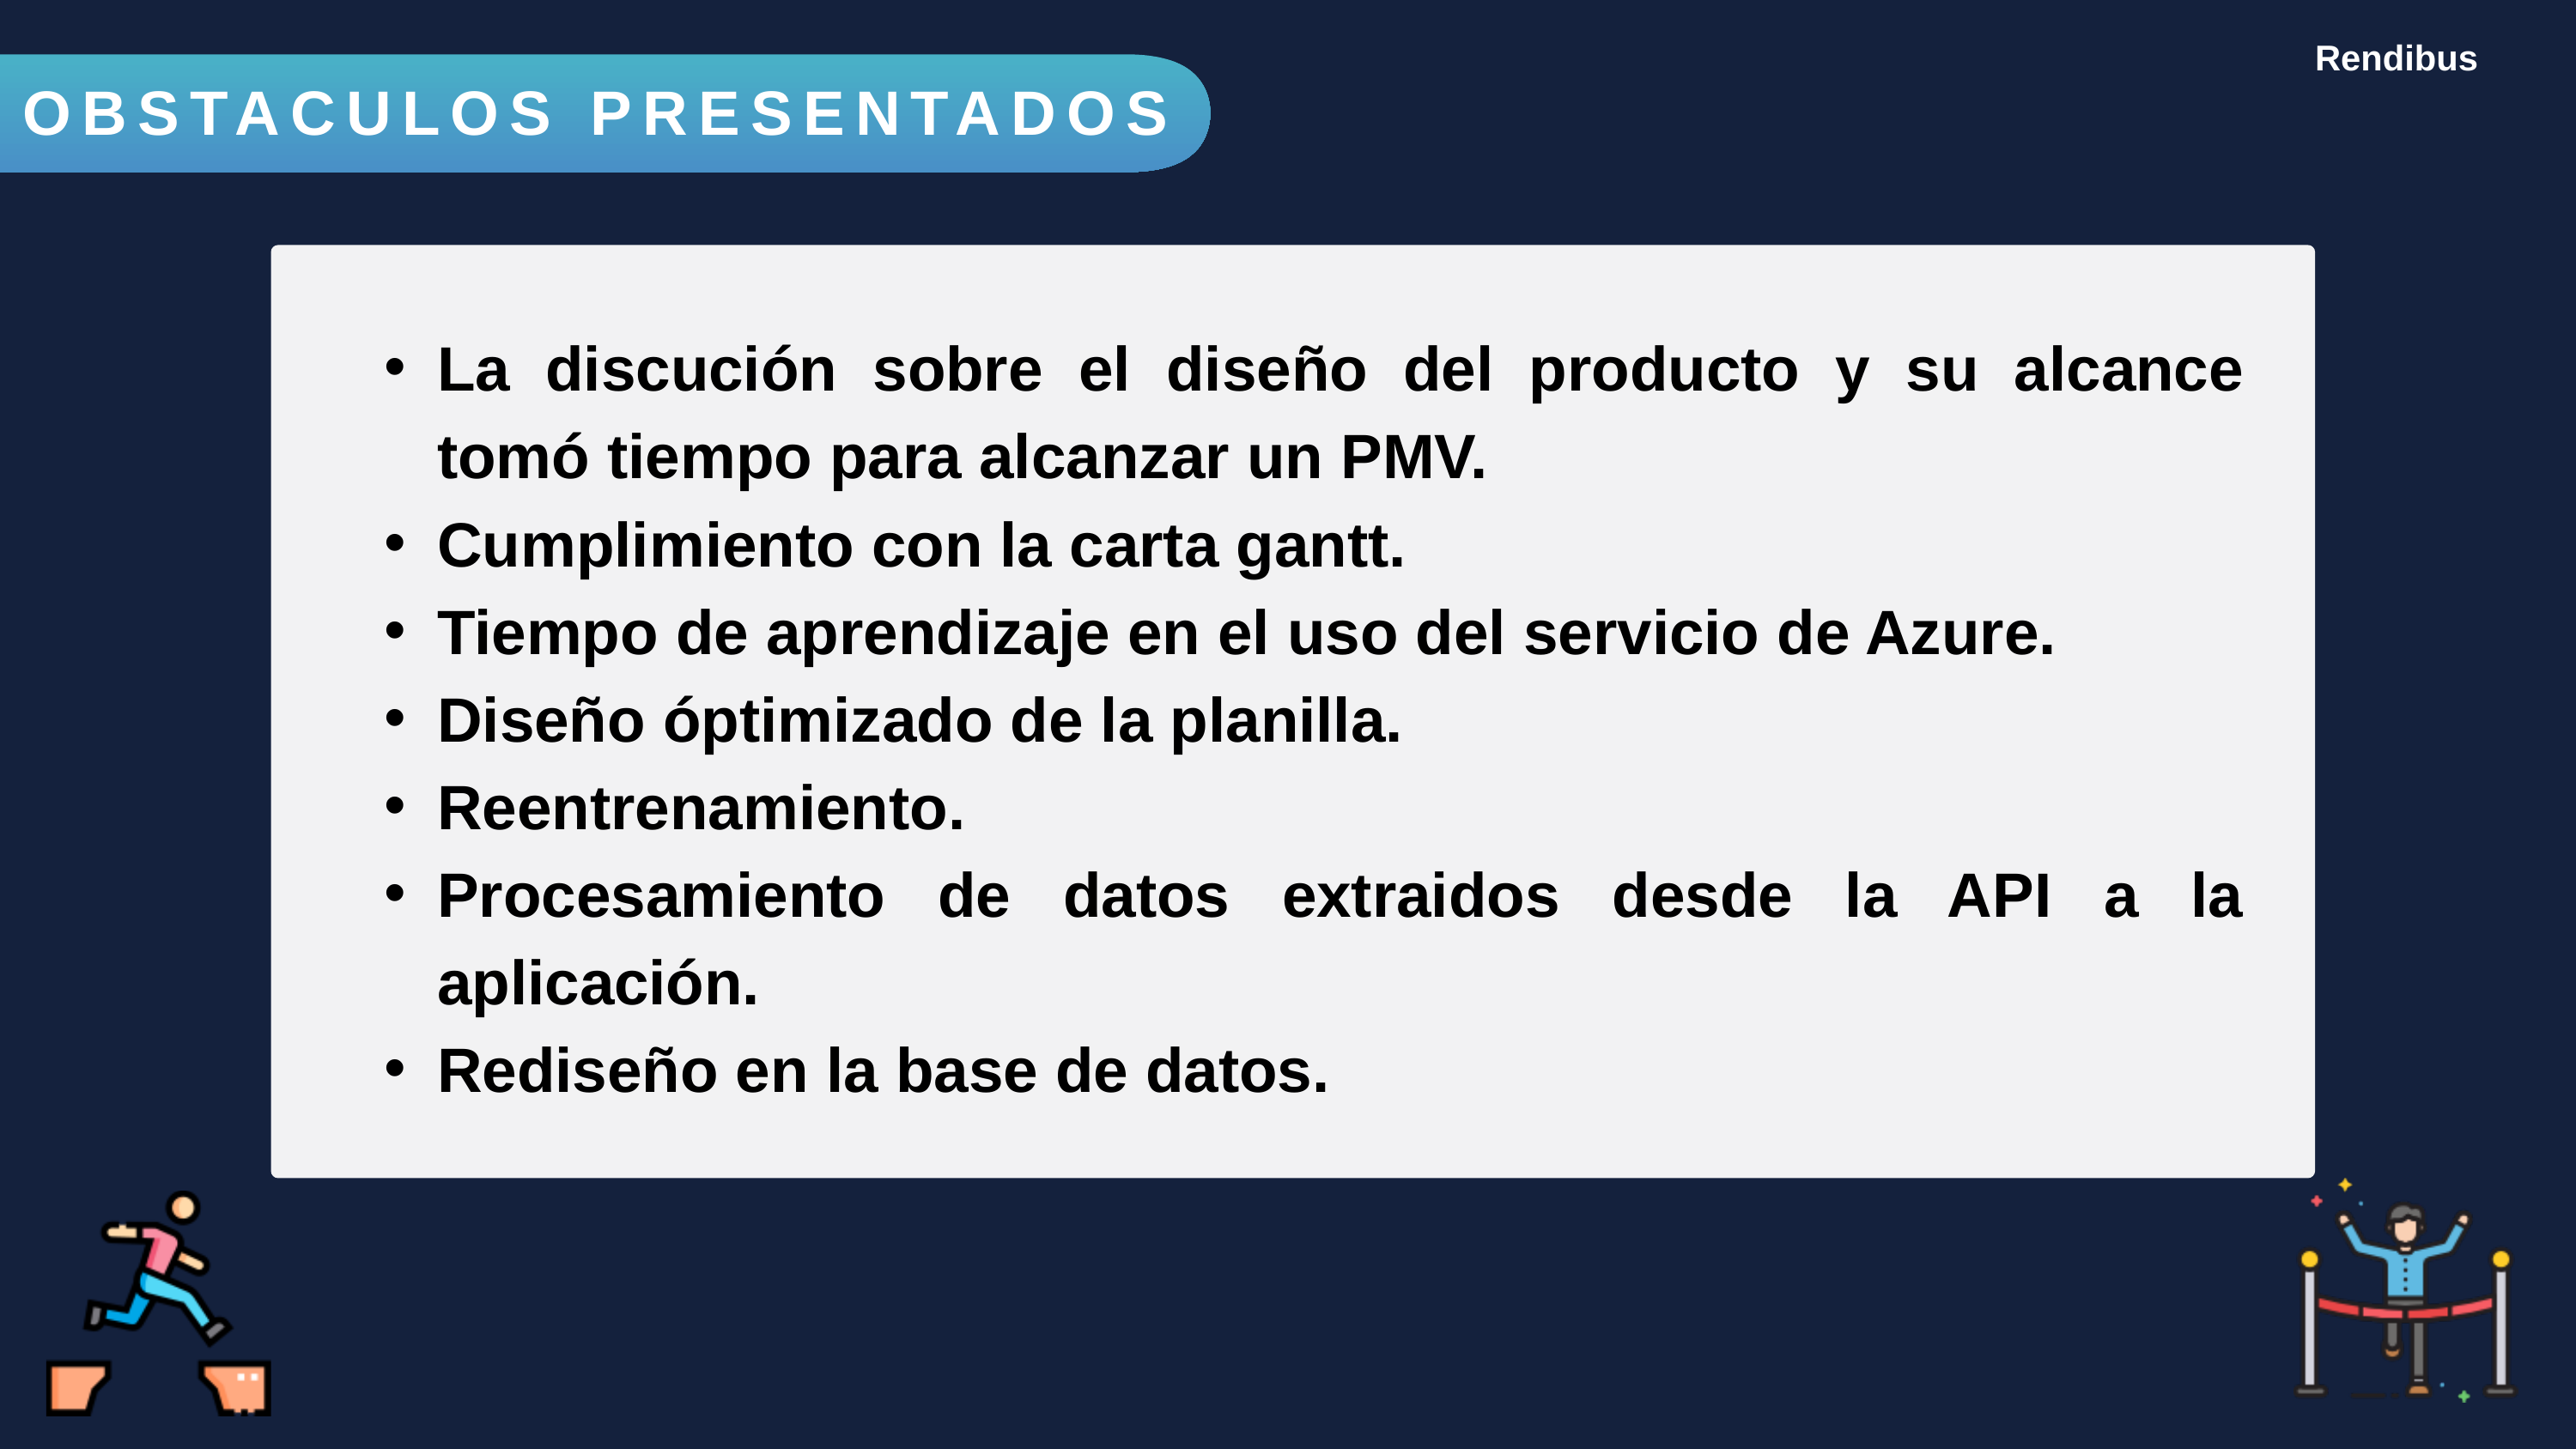

Rendibus
OBSTACULOS PRESENTADOS

La discución sobre el diseño del producto y su alcance tomó tiempo para alcanzar un PMV.
Cumplimiento con la carta gantt.
Tiempo de aprendizaje en el uso del servicio de Azure.
Diseño óptimizado de la planilla.
Reentrenamiento.
Procesamiento de datos extraidos desde la API a la aplicación.
Rediseño en la base de datos.